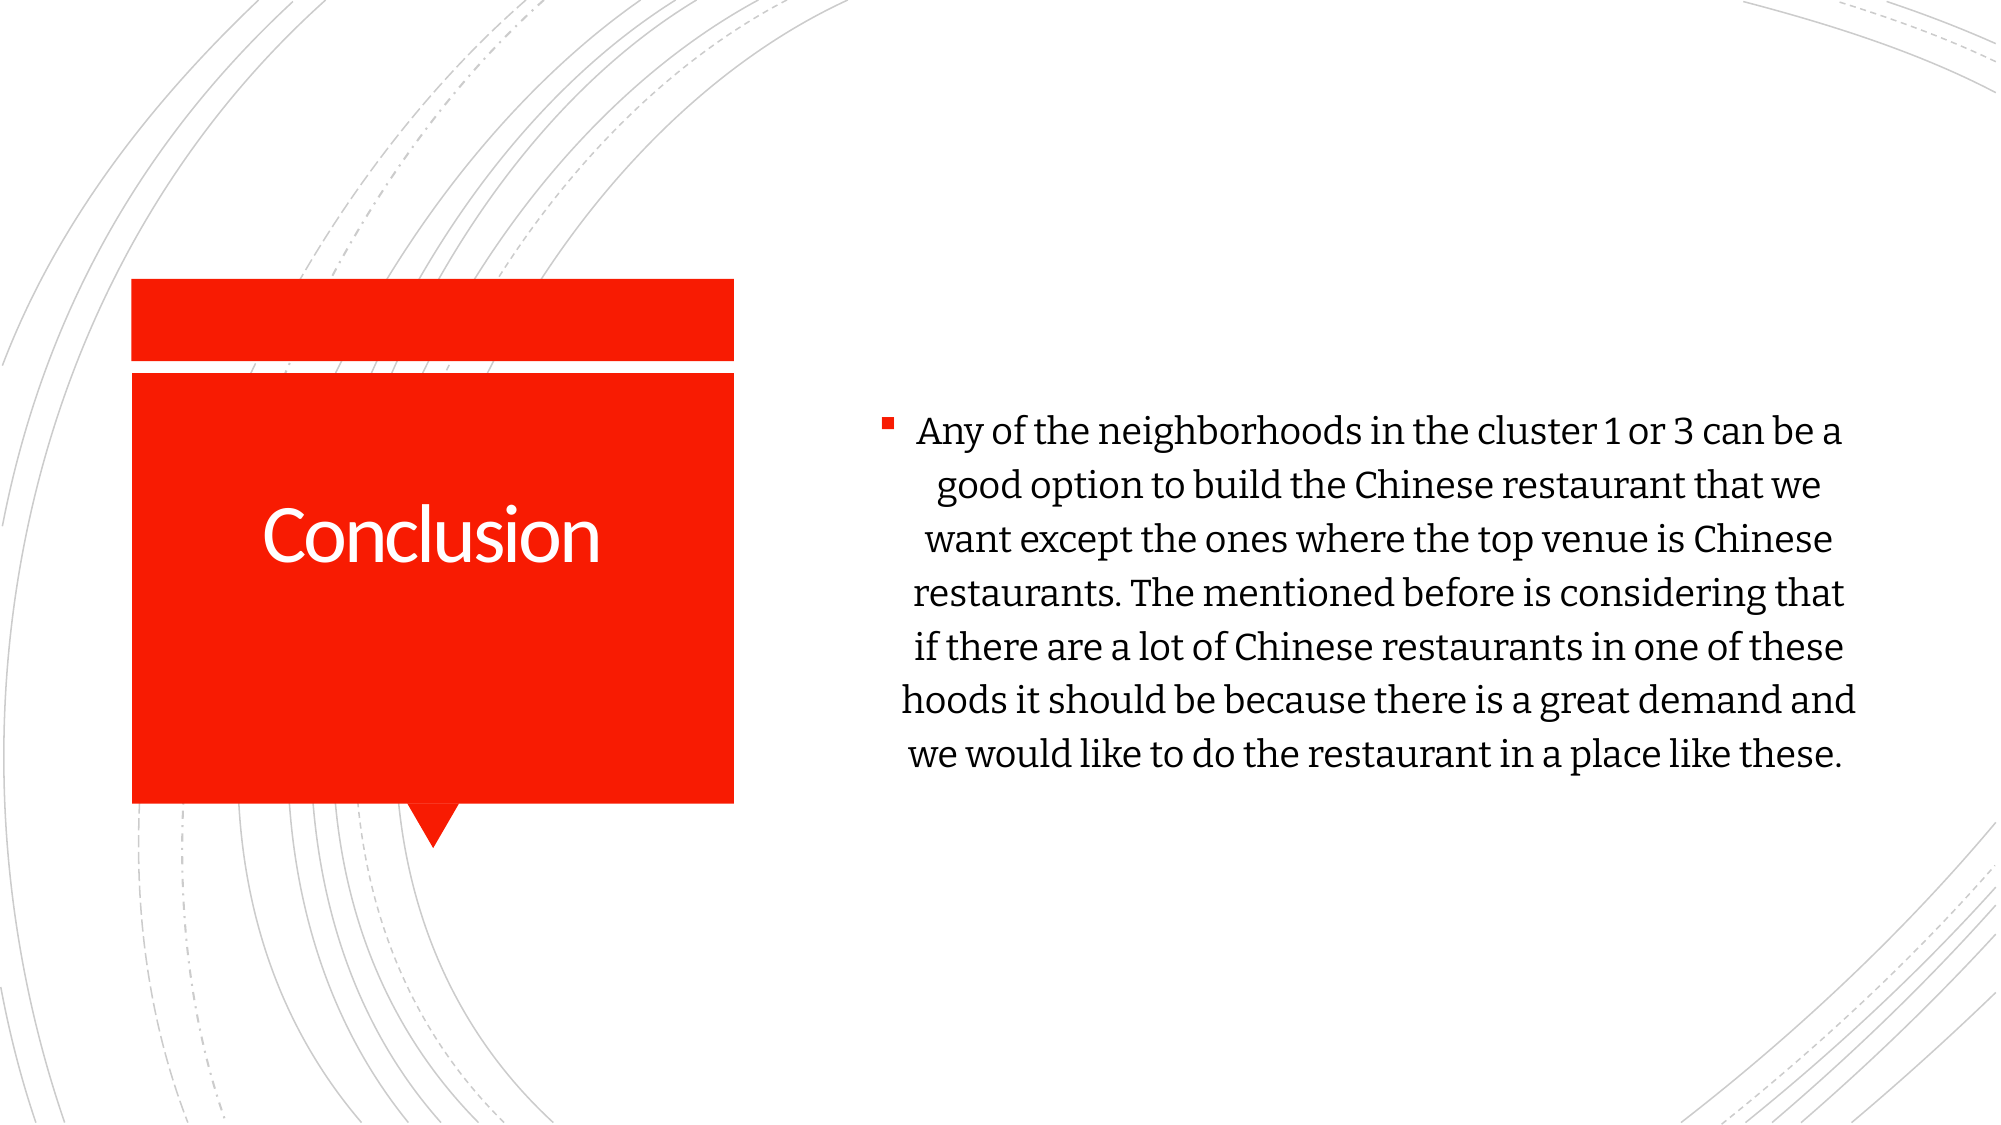

Any of the neighborhoods in the cluster 1 or 3 can be a good option to build the Chinese restaurant that we want except the ones where the top venue is Chinese restaurants. The mentioned before is considering that if there are a lot of Chinese restaurants in one of these hoods it should be because there is a great demand and we would like to do the restaurant in a place like these.

# Conclusion